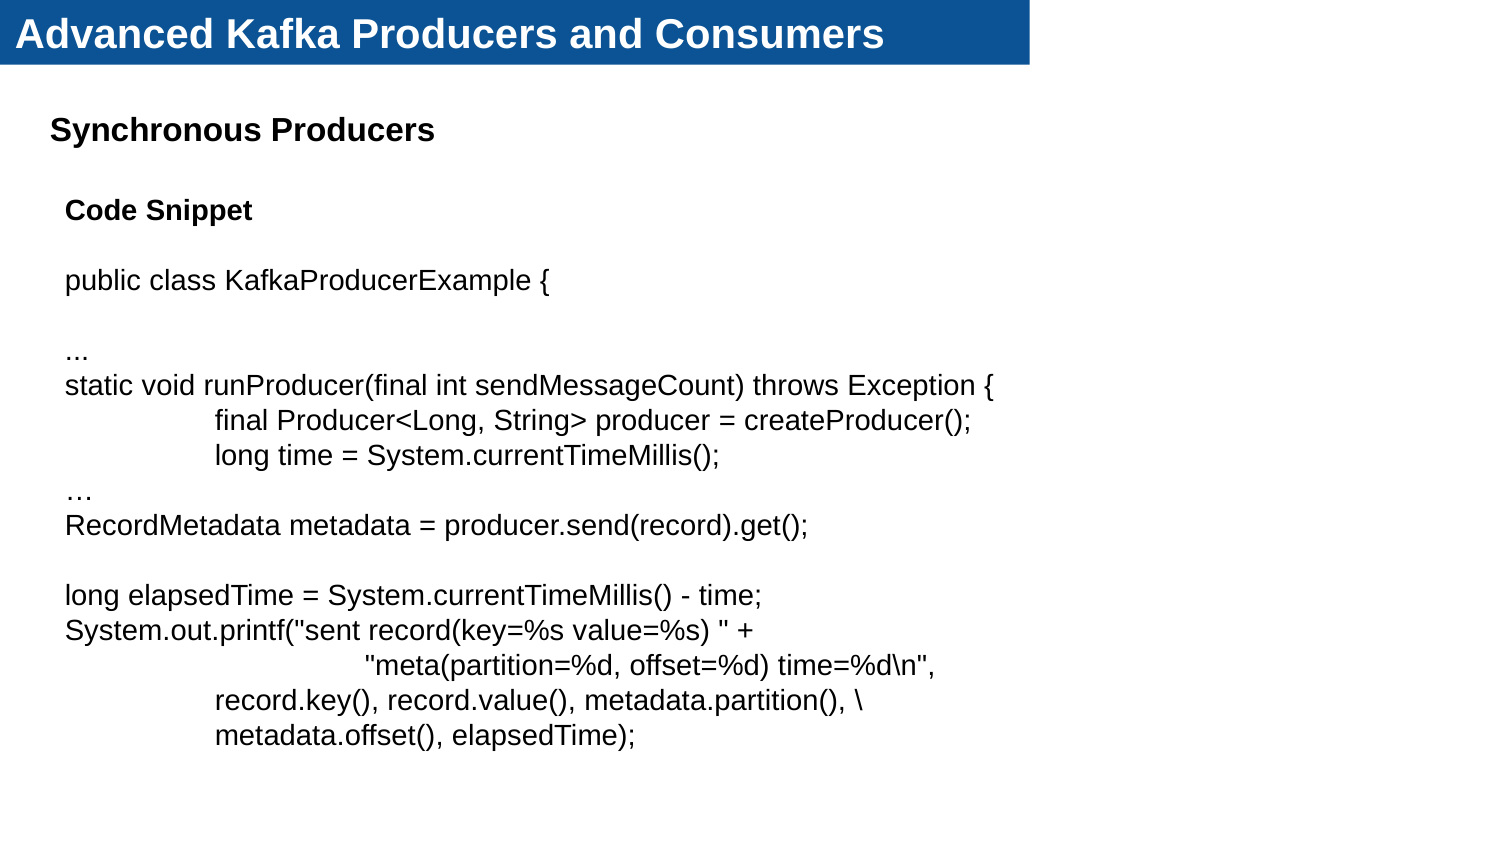

Advanced Kafka Producers and Consumers
Synchronous Producers
Code Snippet

public class KafkaProducerExample {

...
static void runProducer(final int sendMessageCount) throws Exception {
	final Producer<Long, String> producer = createProducer();
	long time = System.currentTimeMillis();
…
RecordMetadata metadata = producer.send(record).get();

long elapsedTime = System.currentTimeMillis() - time;
System.out.printf("sent record(key=%s value=%s) " +
		"meta(partition=%d, offset=%d) time=%d\n",
	record.key(), record.value(), metadata.partition(), \
	metadata.offset(), elapsedTime);